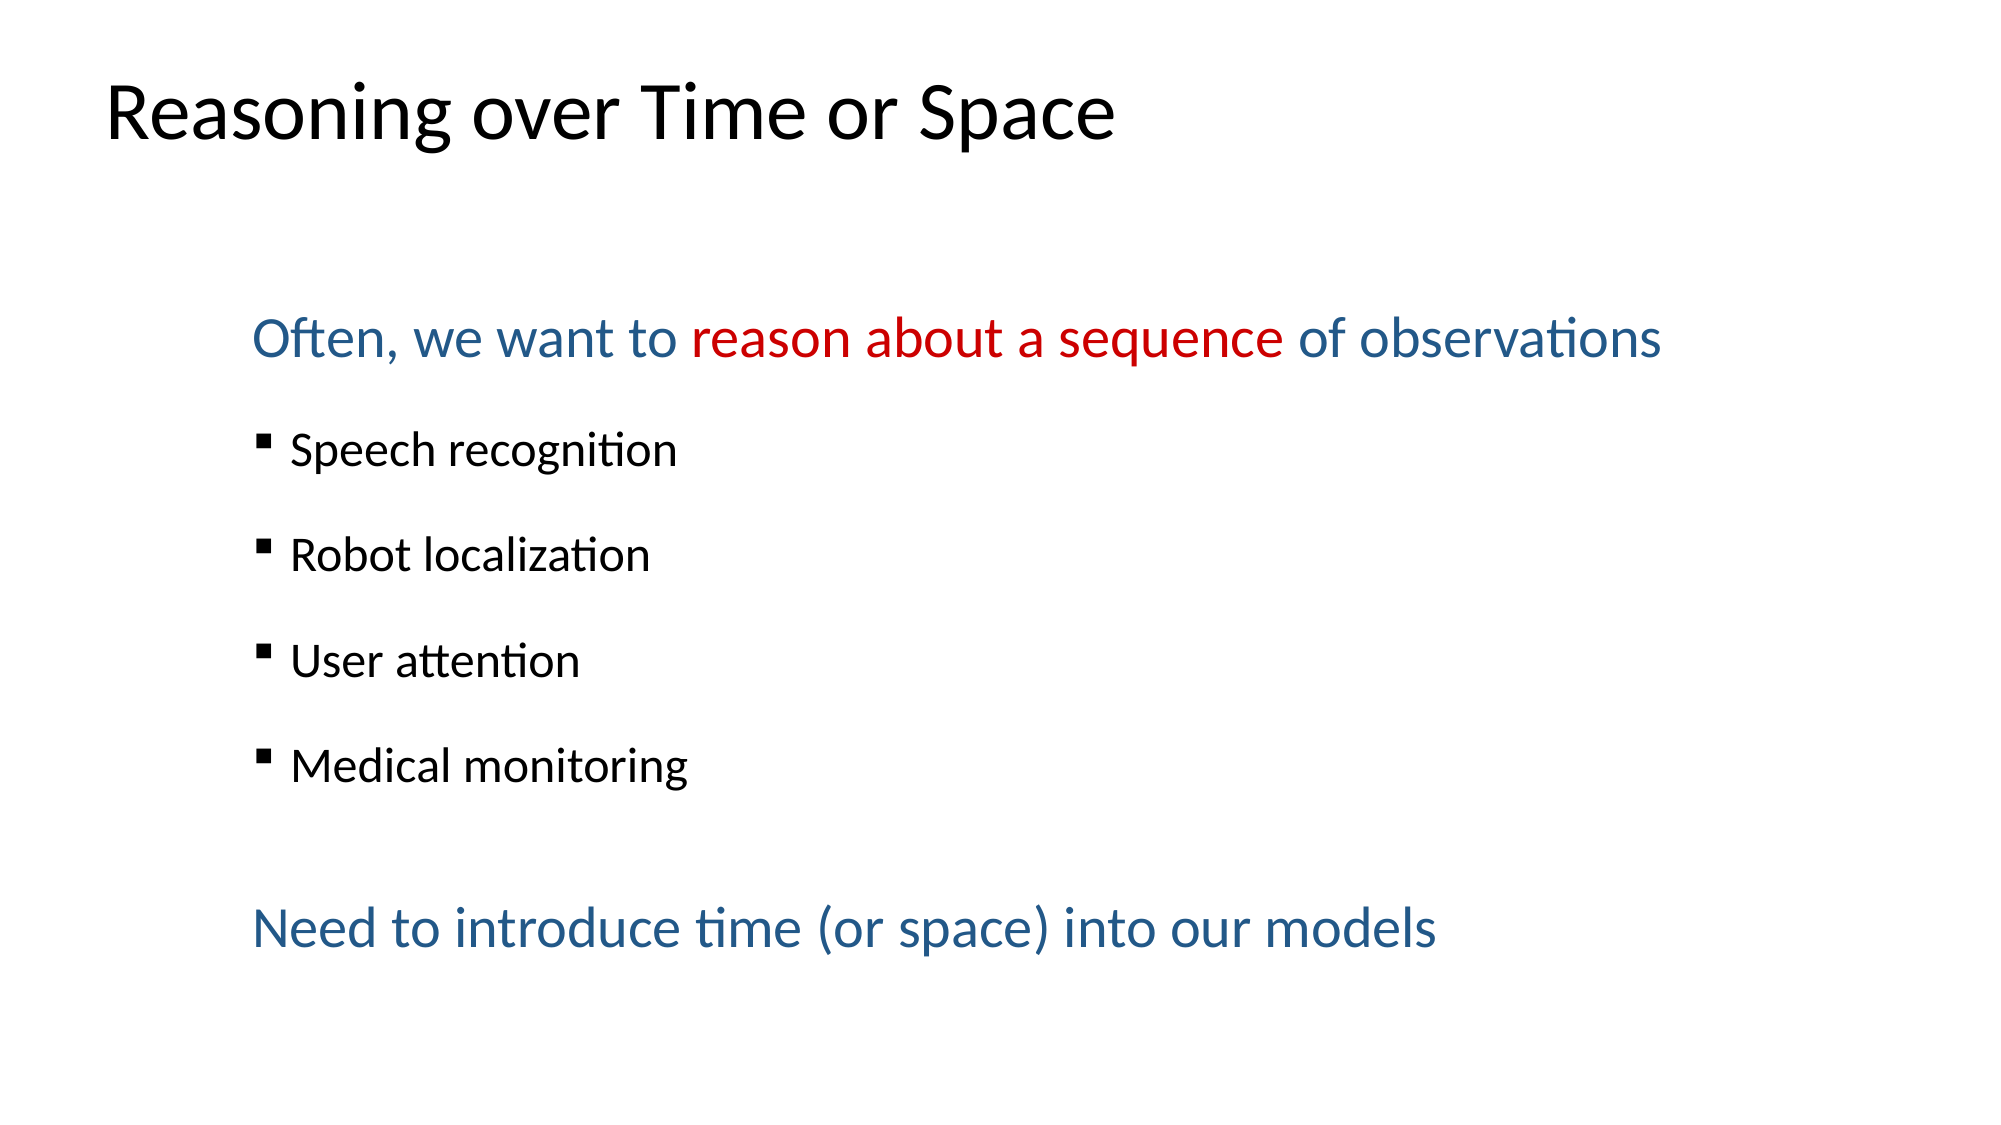

# Reasoning over Time or Space
Often, we want to reason about a sequence of observations

Speech recognition

Robot localization

User attention

Medical monitoring

Need to introduce time (or space) into our models